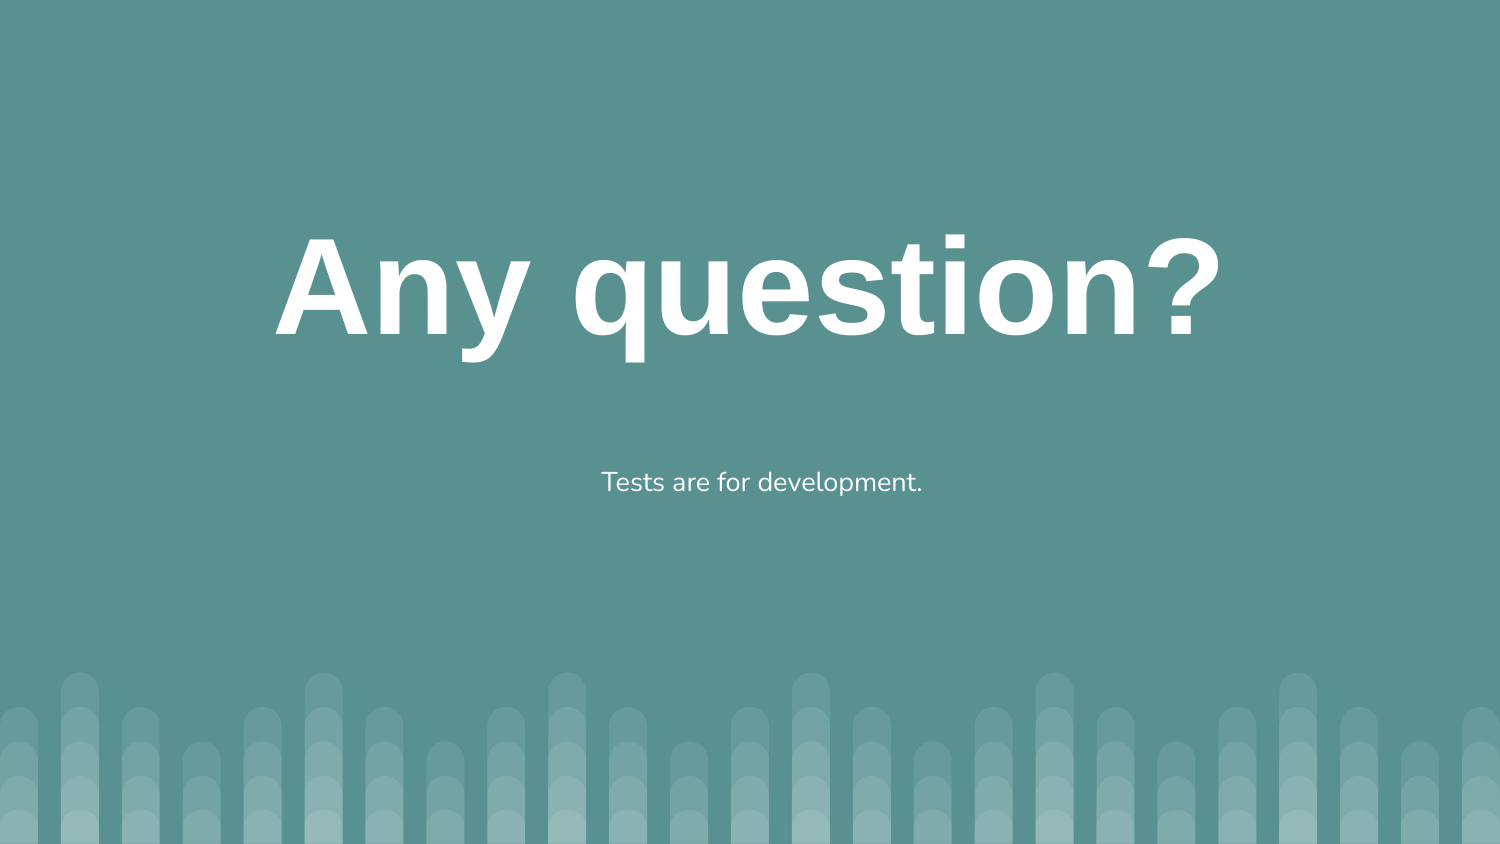

# Any question?
Tests are for development.